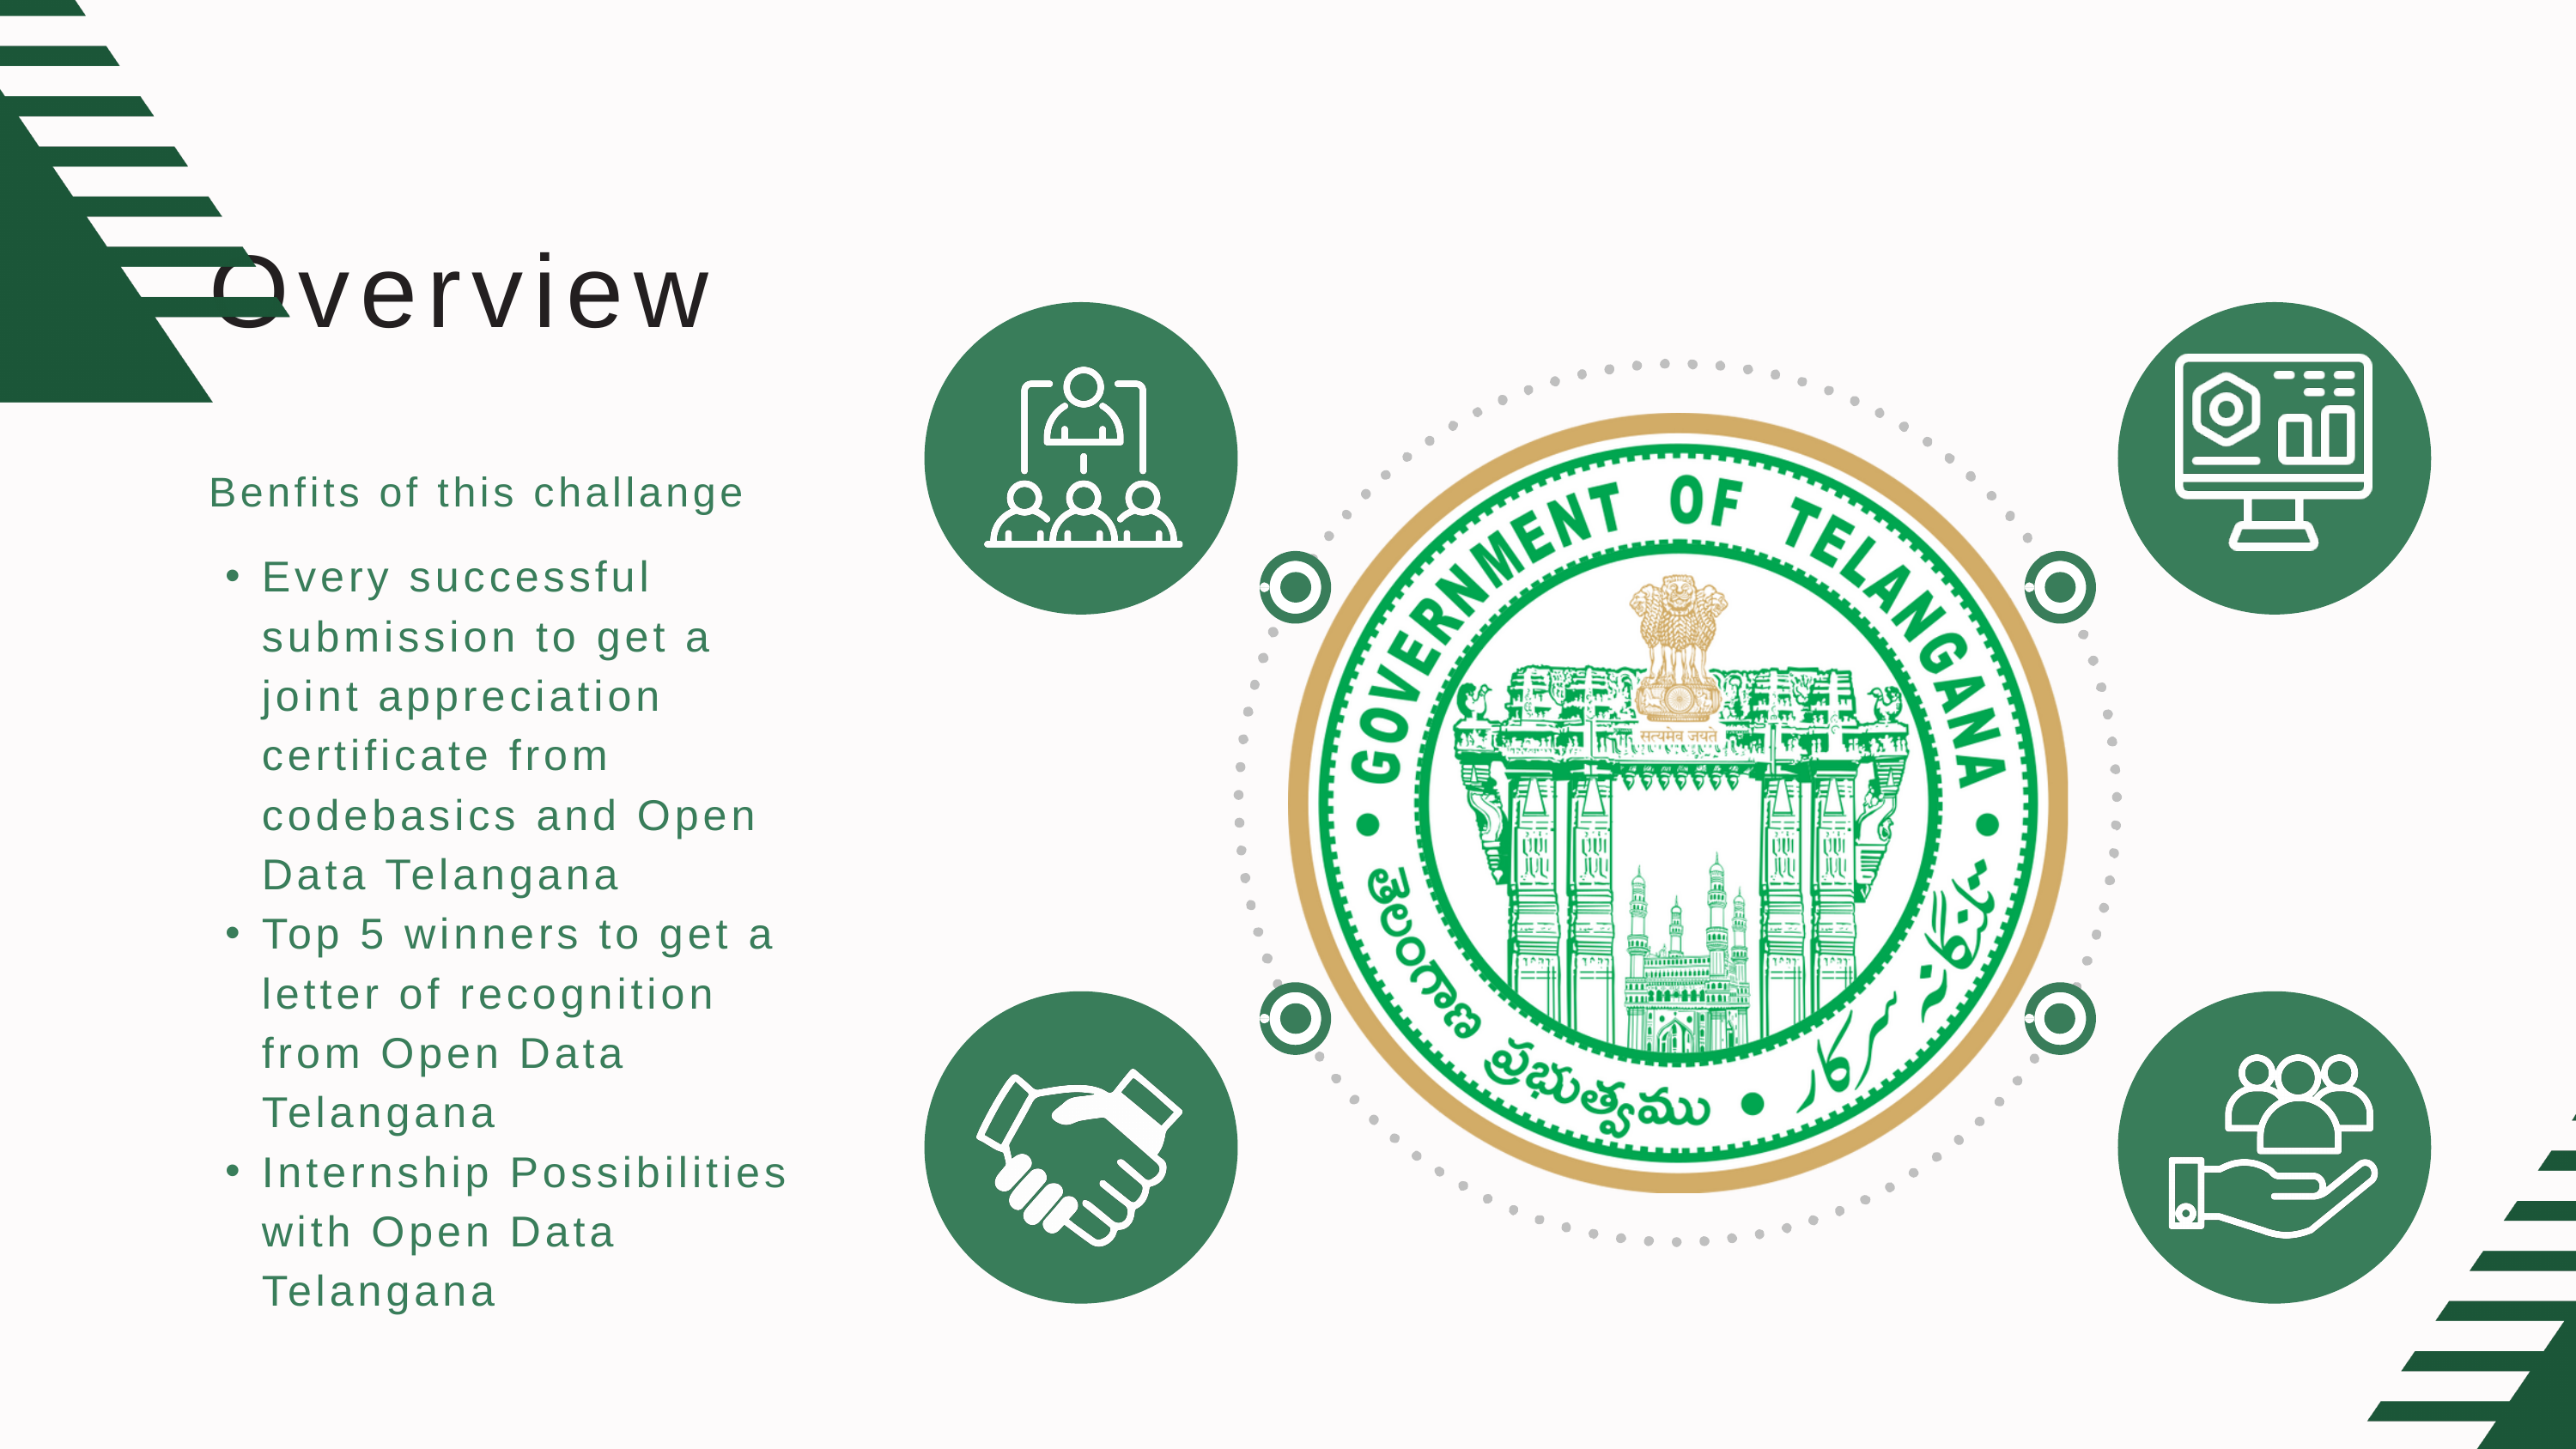

Overview

Benfits of this challange
Every successful submission to get a joint appreciation certificate from codebasics and Open Data Telangana
Top 5 winners to get a letter of recognition from Open Data Telangana
Internship Possibilities with Open Data Telangana